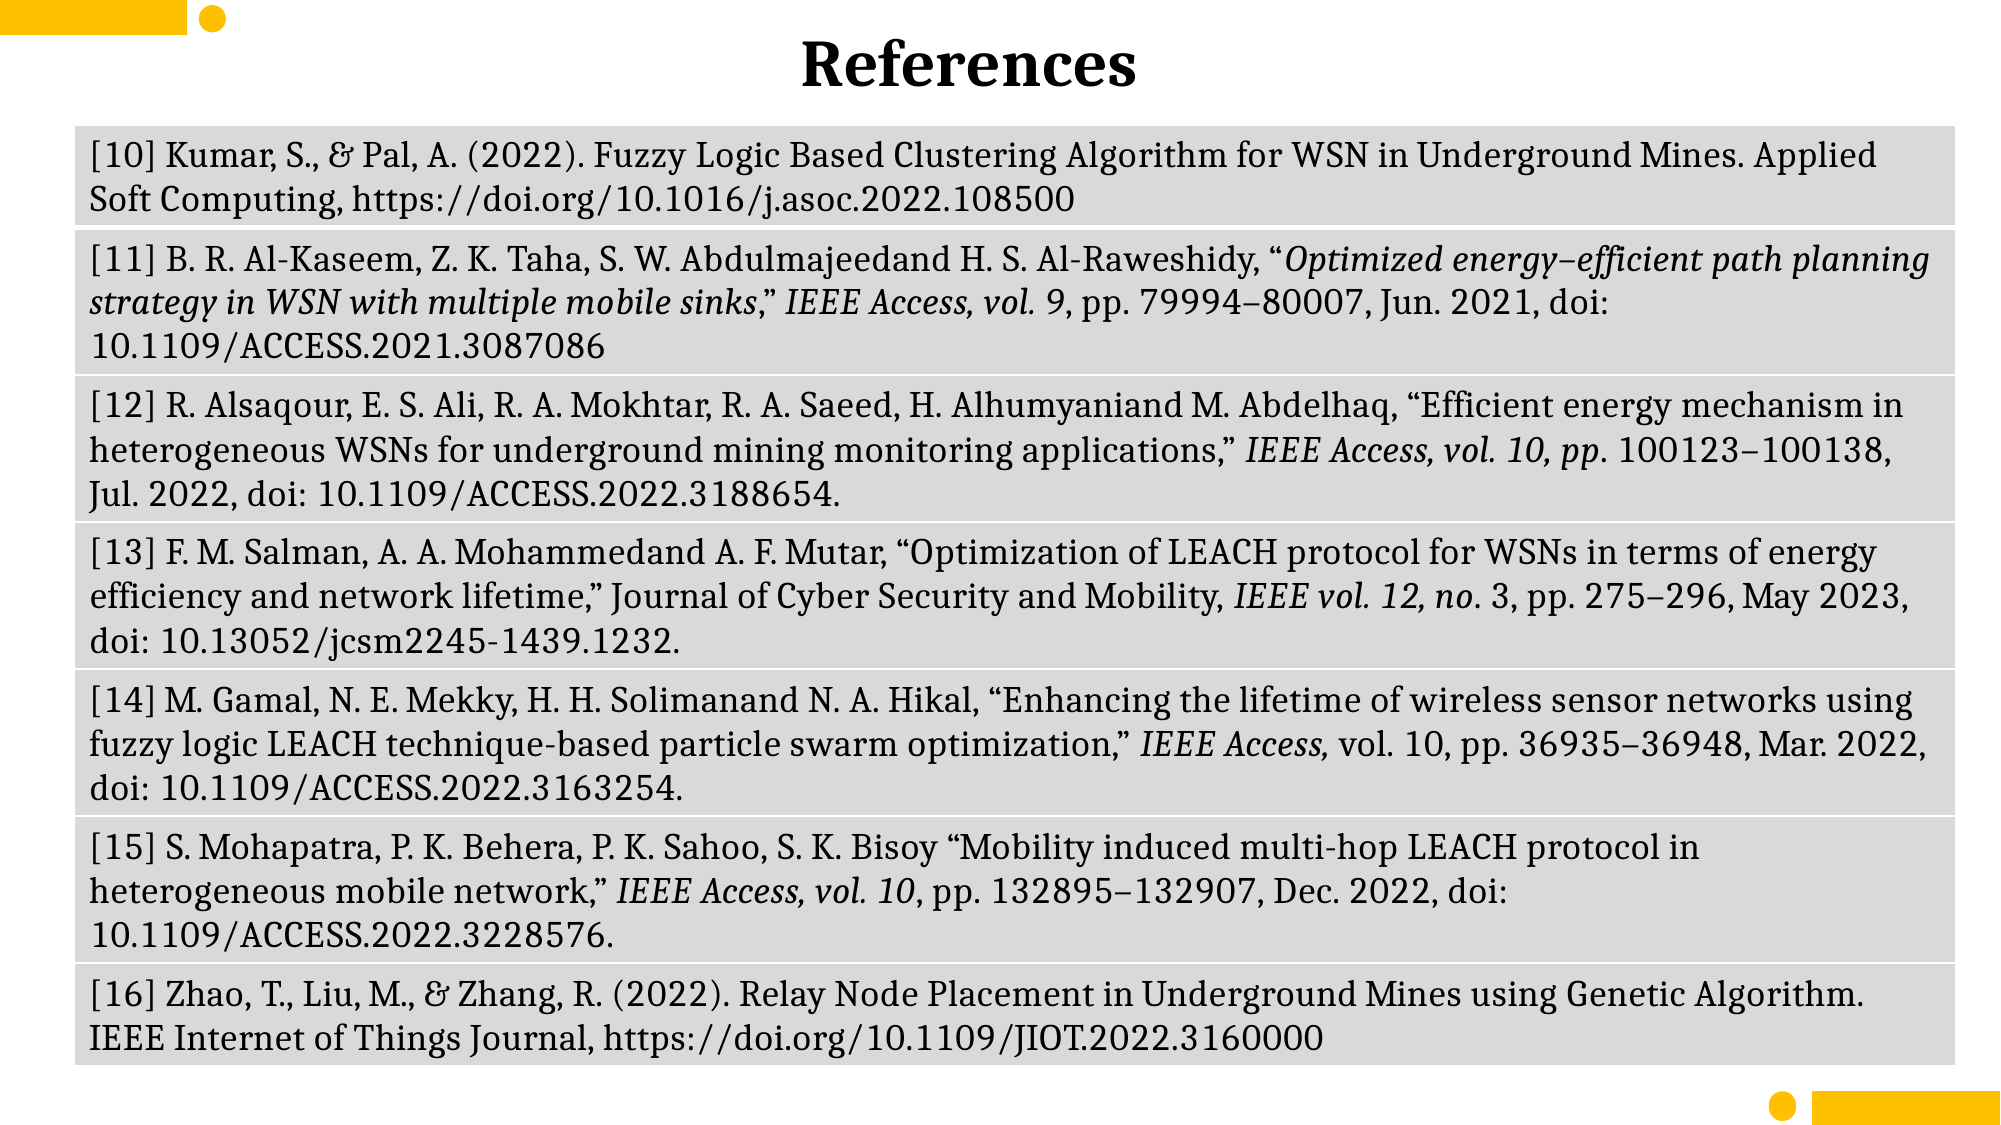

References
| [10] Kumar, S., & Pal, A. (2022). Fuzzy Logic Based Clustering Algorithm for WSN in Underground Mines. Applied Soft Computing, https://doi.org/10.1016/j.asoc.2022.108500 |
| --- |
| [11] B. R. Al-Kaseem, Z. K. Taha, S. W. Abdulmajeedand H. S. Al-Raweshidy, “Optimized energy–efficient path planning strategy in WSN with multiple mobile sinks,” IEEE Access, vol. 9, pp. 79994–80007, Jun. 2021, doi: 10.1109/ACCESS.2021.3087086 |
| [12] R. Alsaqour, E. S. Ali, R. A. Mokhtar, R. A. Saeed, H. Alhumyaniand M. Abdelhaq, “Efficient energy mechanism in heterogeneous WSNs for underground mining monitoring applications,” IEEE Access, vol. 10, pp. 100123–100138, Jul. 2022, doi: 10.1109/ACCESS.2022.3188654. |
| [13] F. M. Salman, A. A. Mohammedand A. F. Mutar, “Optimization of LEACH protocol for WSNs in terms of energy efficiency and network lifetime,” Journal of Cyber Security and Mobility, IEEE vol. 12, no. 3, pp. 275–296, May 2023, doi: 10.13052/jcsm2245-1439.1232. |
| [14] M. Gamal, N. E. Mekky, H. H. Solimanand N. A. Hikal, “Enhancing the lifetime of wireless sensor networks using fuzzy logic LEACH technique-based particle swarm optimization,” IEEE Access, vol. 10, pp. 36935–36948, Mar. 2022, doi: 10.1109/ACCESS.2022.3163254. |
| [15] S. Mohapatra, P. K. Behera, P. K. Sahoo, S. K. Bisoy “Mobility induced multi-hop LEACH protocol in heterogeneous mobile network,” IEEE Access, vol. 10, pp. 132895–132907, Dec. 2022, doi: 10.1109/ACCESS.2022.3228576. |
| [16] Zhao, T., Liu, M., & Zhang, R. (2022). Relay Node Placement in Underground Mines using Genetic Algorithm. IEEE Internet of Things Journal, https://doi.org/10.1109/JIOT.2022.3160000 |